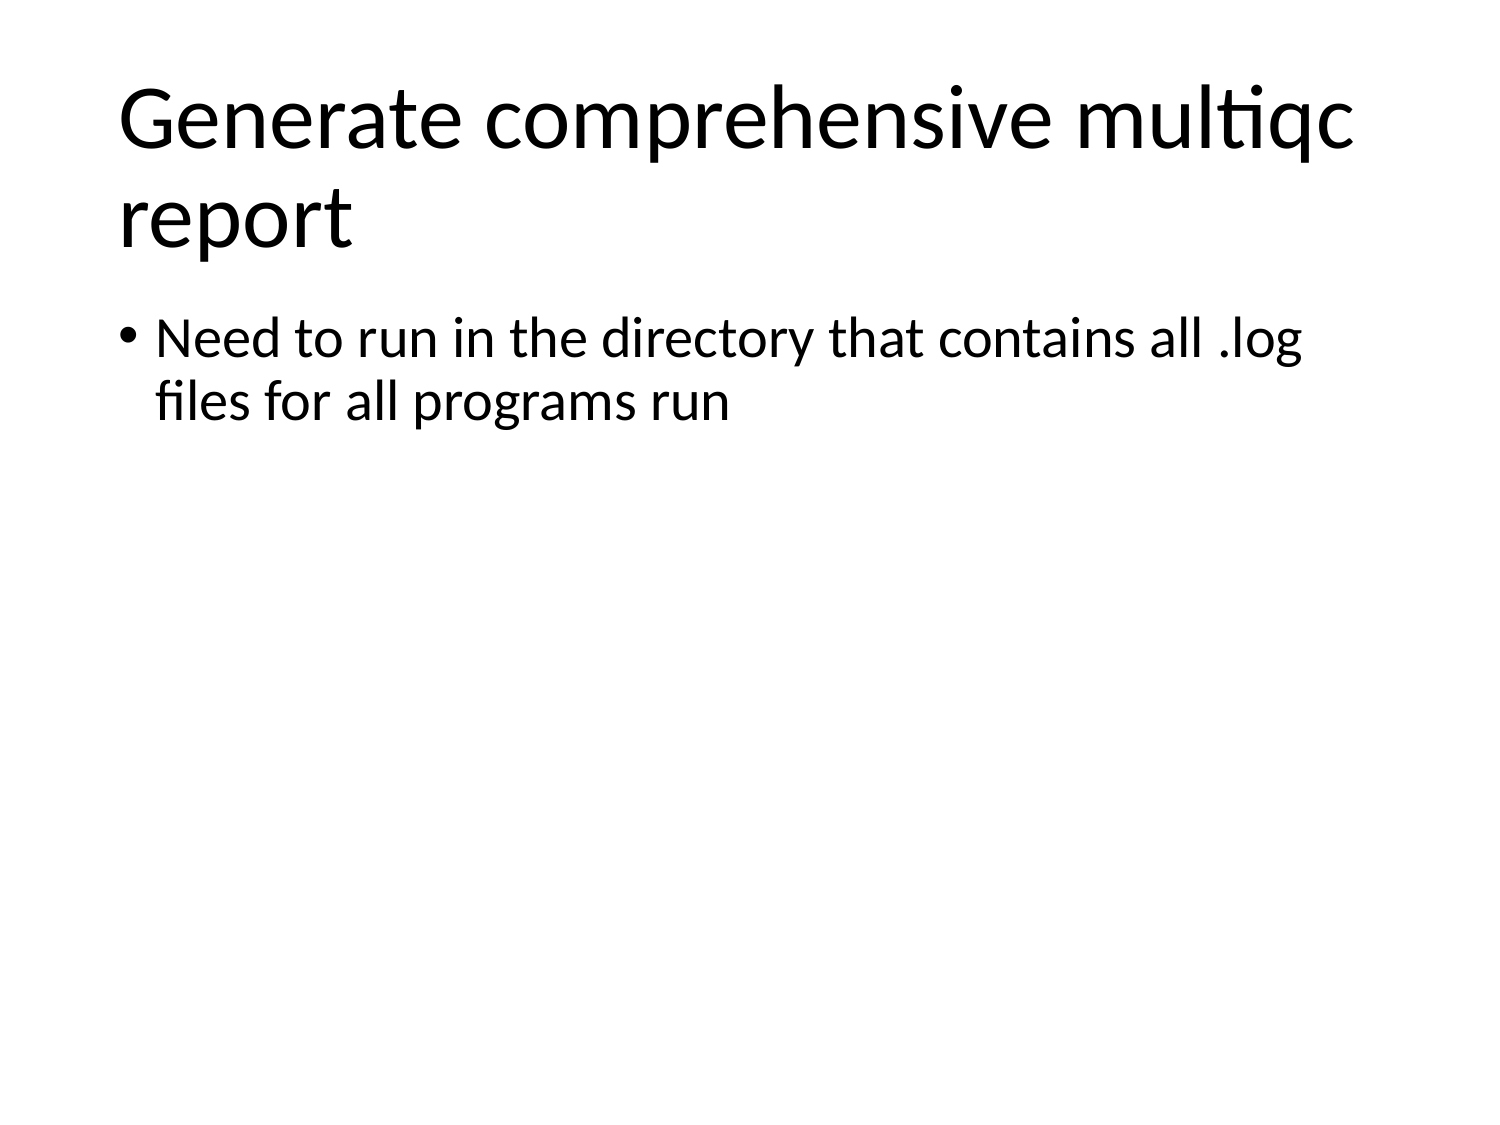

# Generate comprehensive multiqc report
Need to run in the directory that contains all .log files for all programs run